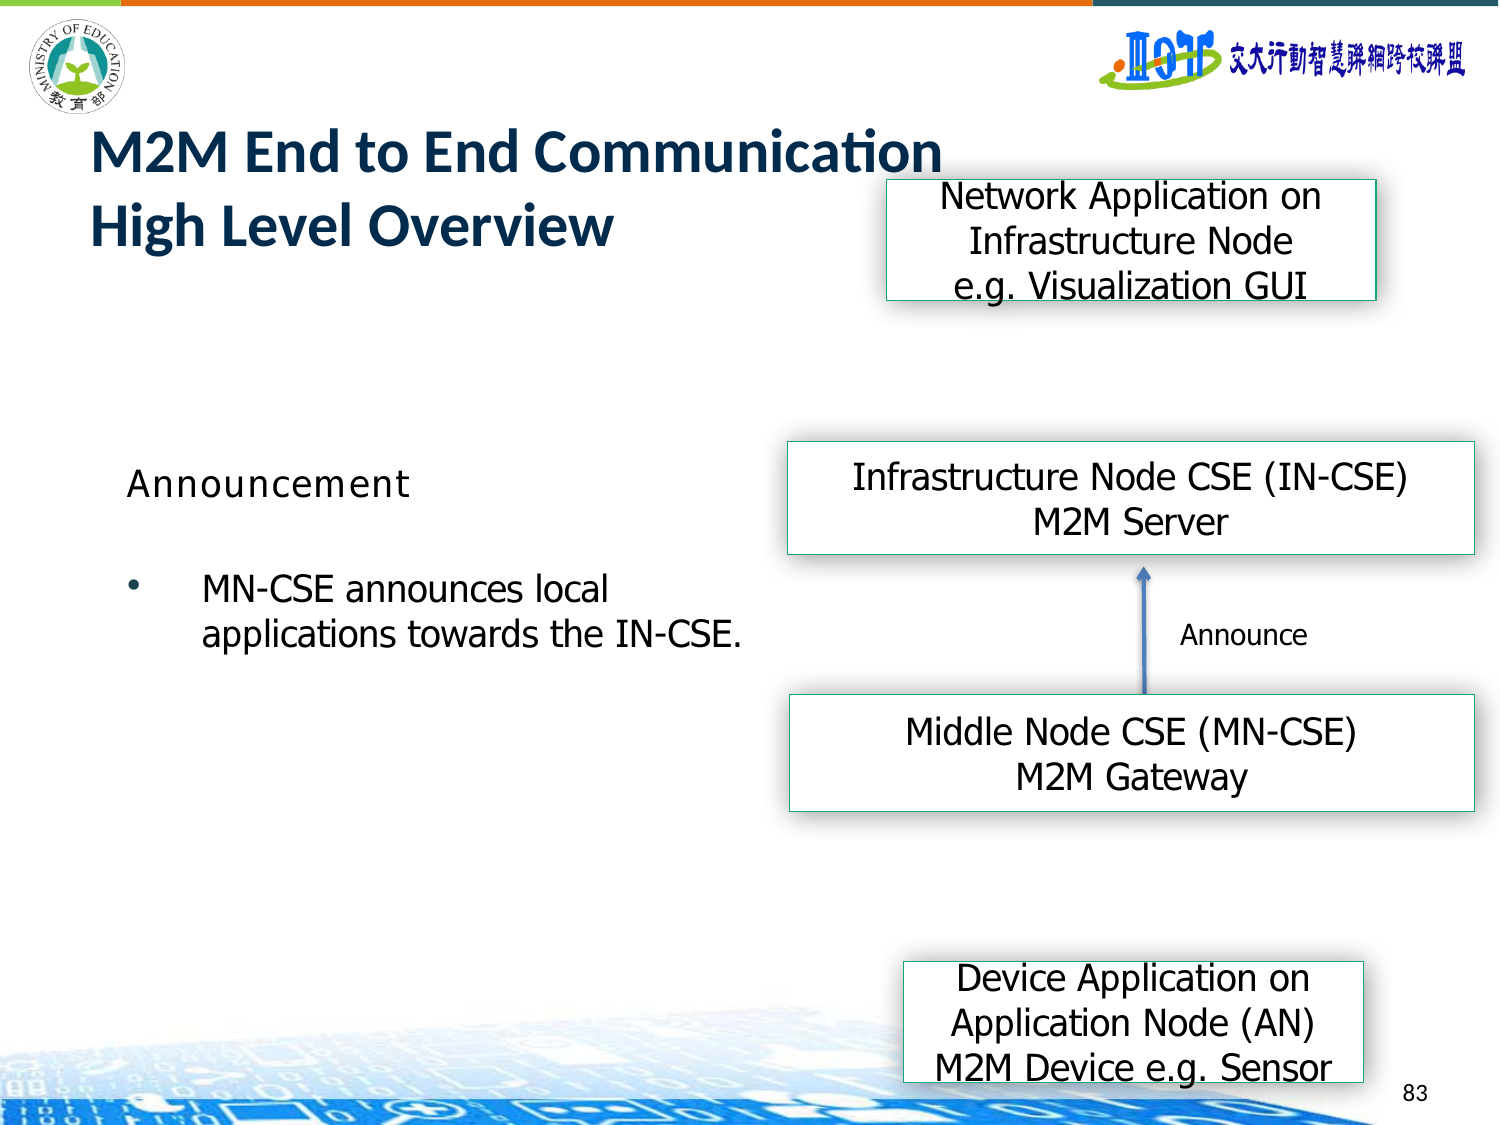

# M2M End to End Communication High Level Overview
Network Application on Infrastructure Node
e.g. Visualization GUI
Infrastructure Node CSE (IN-CSE)
M2M Server
Announcement

MN-CSE announces local applications towards the IN-CSE.
Announce
Middle Node CSE (MN-CSE)
M2M Gateway
Device Application on Application Node (AN)
M2M Device e.g. Sensor
83